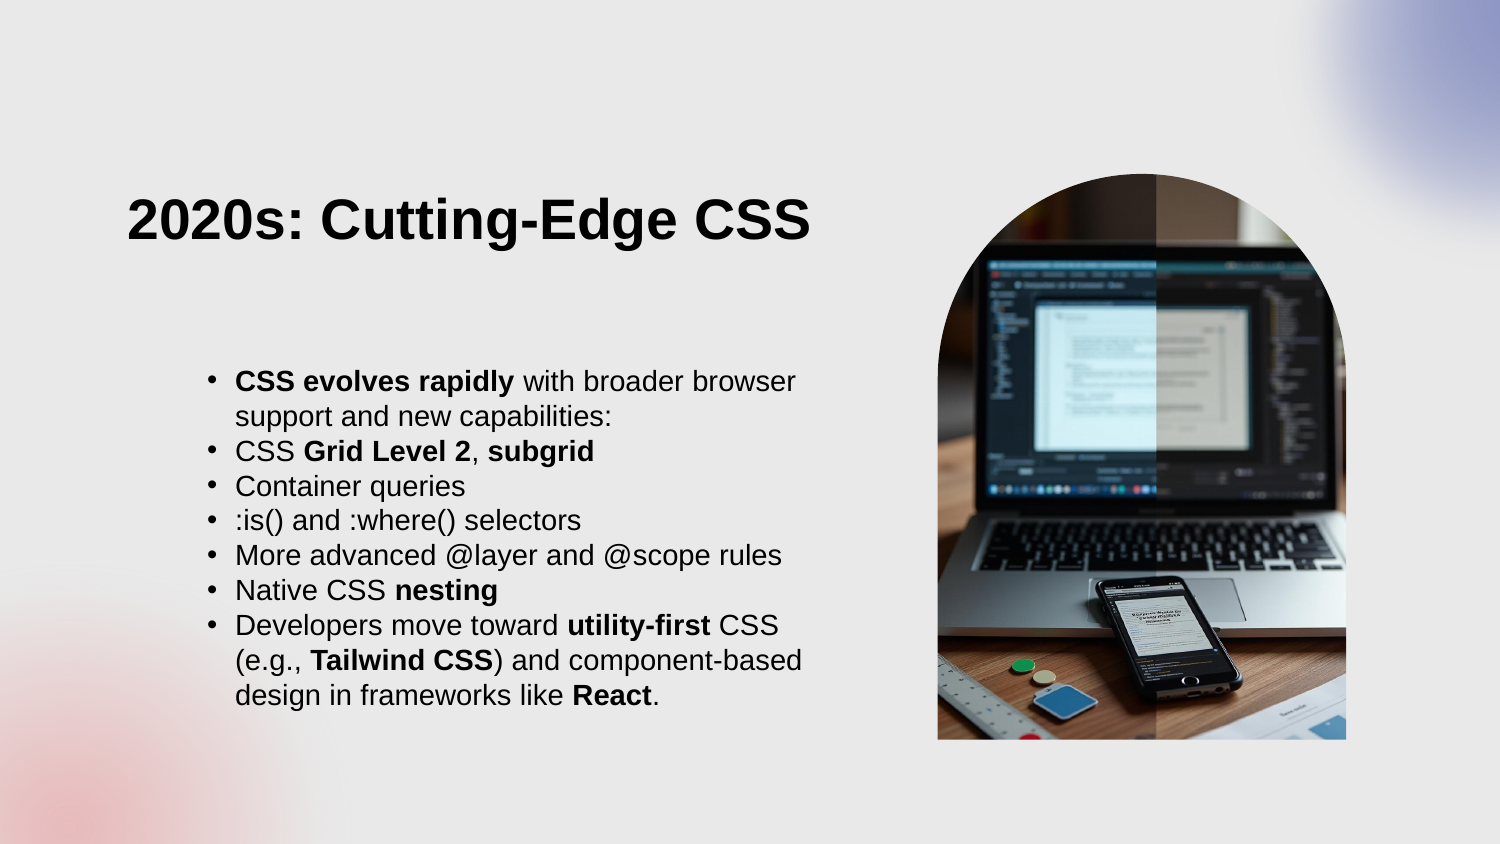

# 2020s: Cutting-Edge CSS

CSS evolves rapidly with broader browser support and new capabilities:
CSS Grid Level 2, subgrid
Container queries
:is() and :where() selectors
More advanced @layer and @scope rules
Native CSS nesting
Developers move toward utility-first CSS (e.g., Tailwind CSS) and component-based design in frameworks like React.